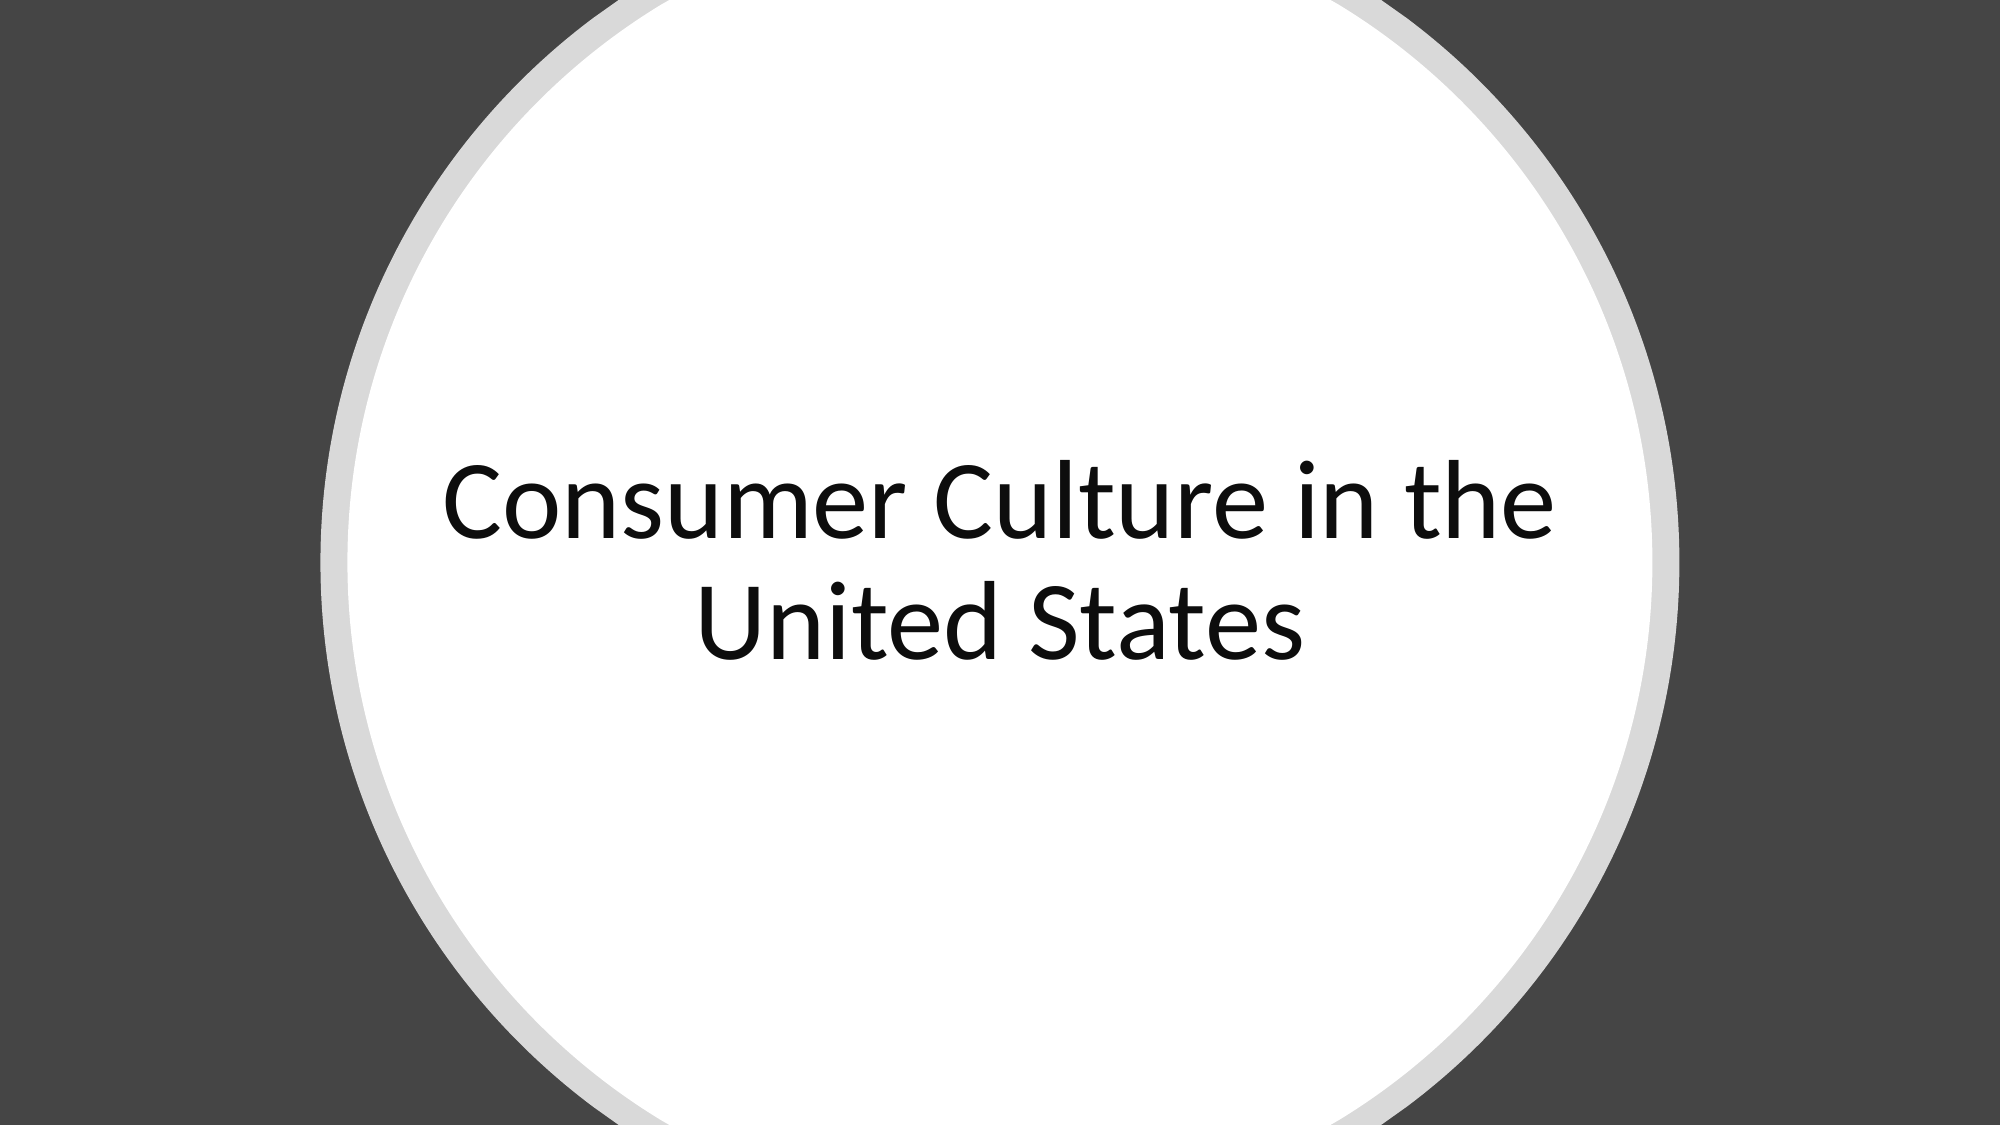

# Consumer Culture in the United States